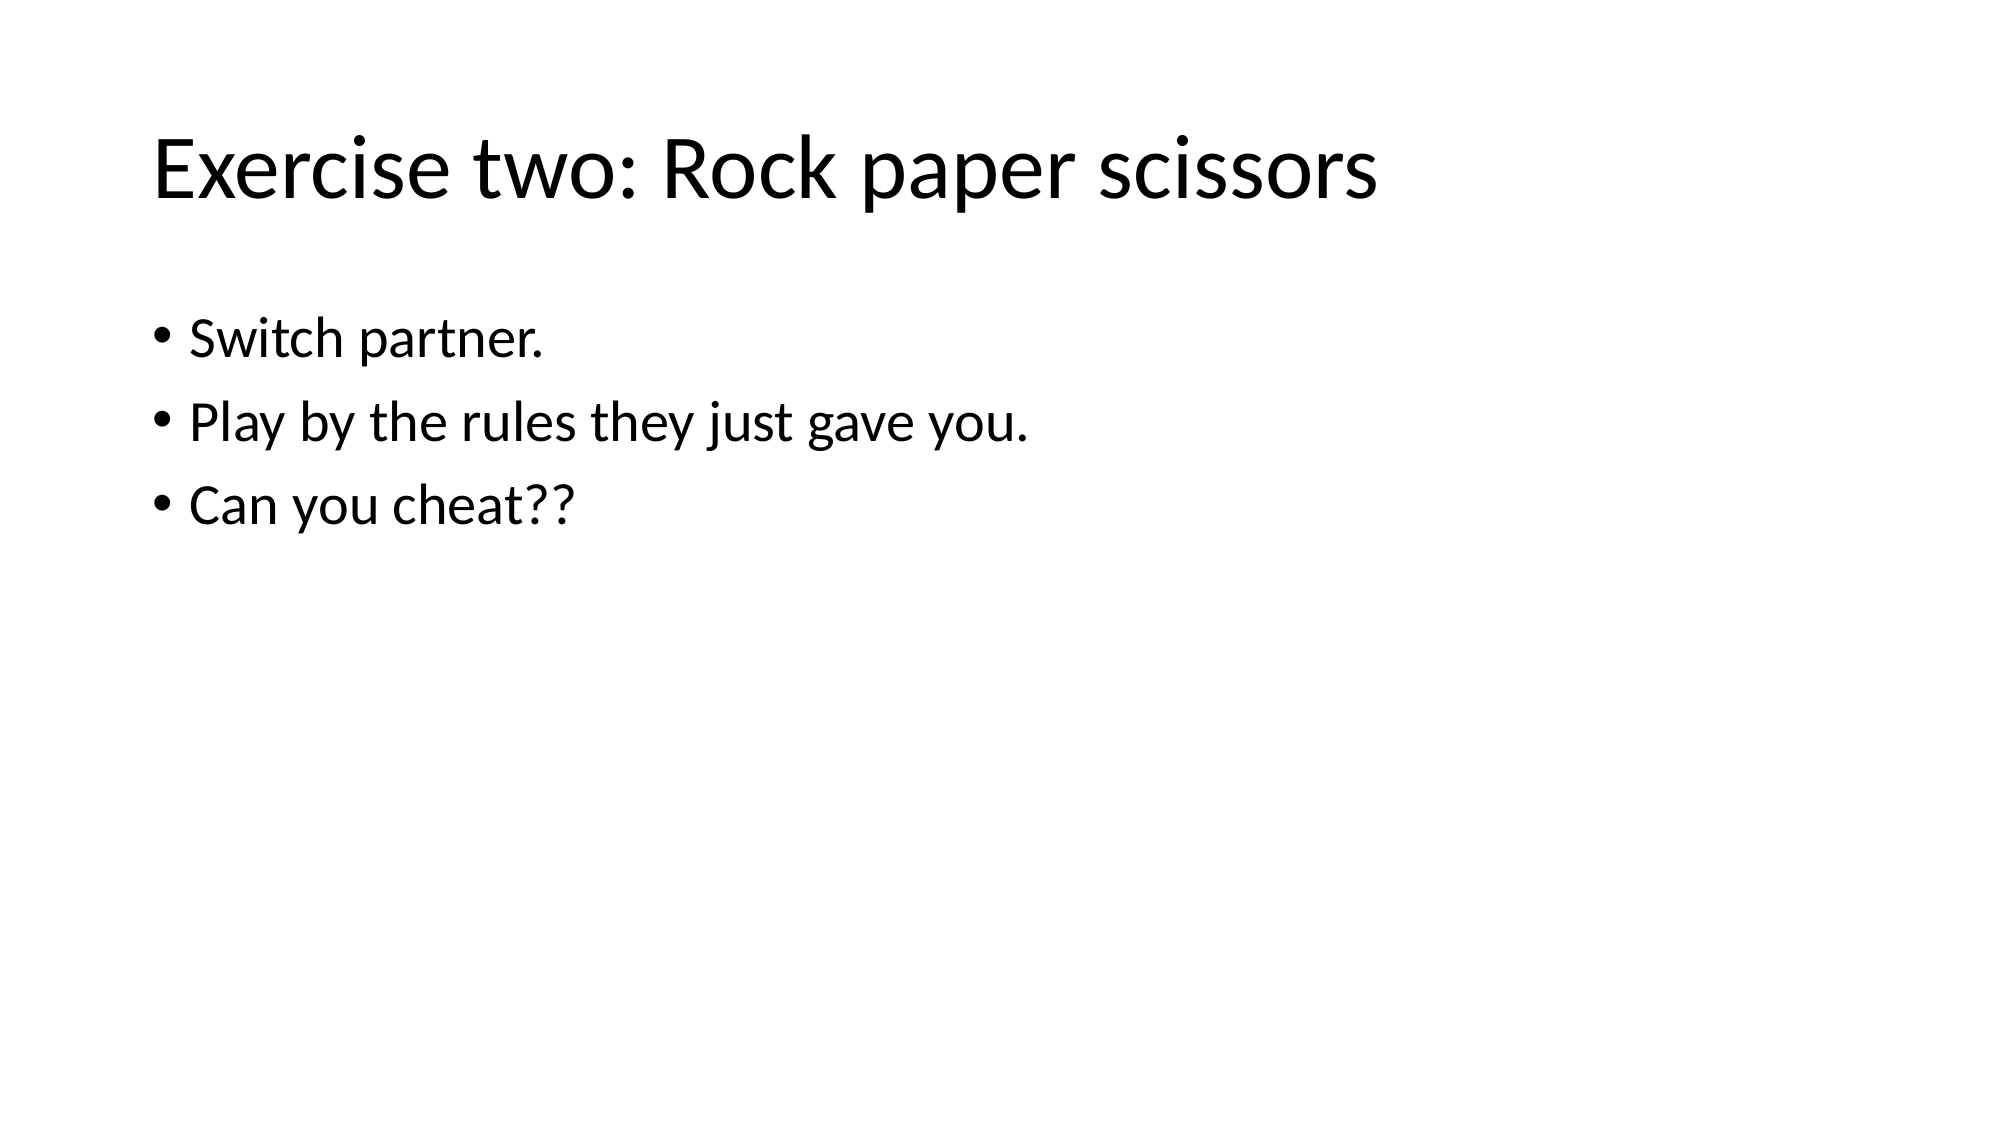

# Exercise two: Rock paper scissors
Switch partner.
Play by the rules they just gave you.
Can you cheat??